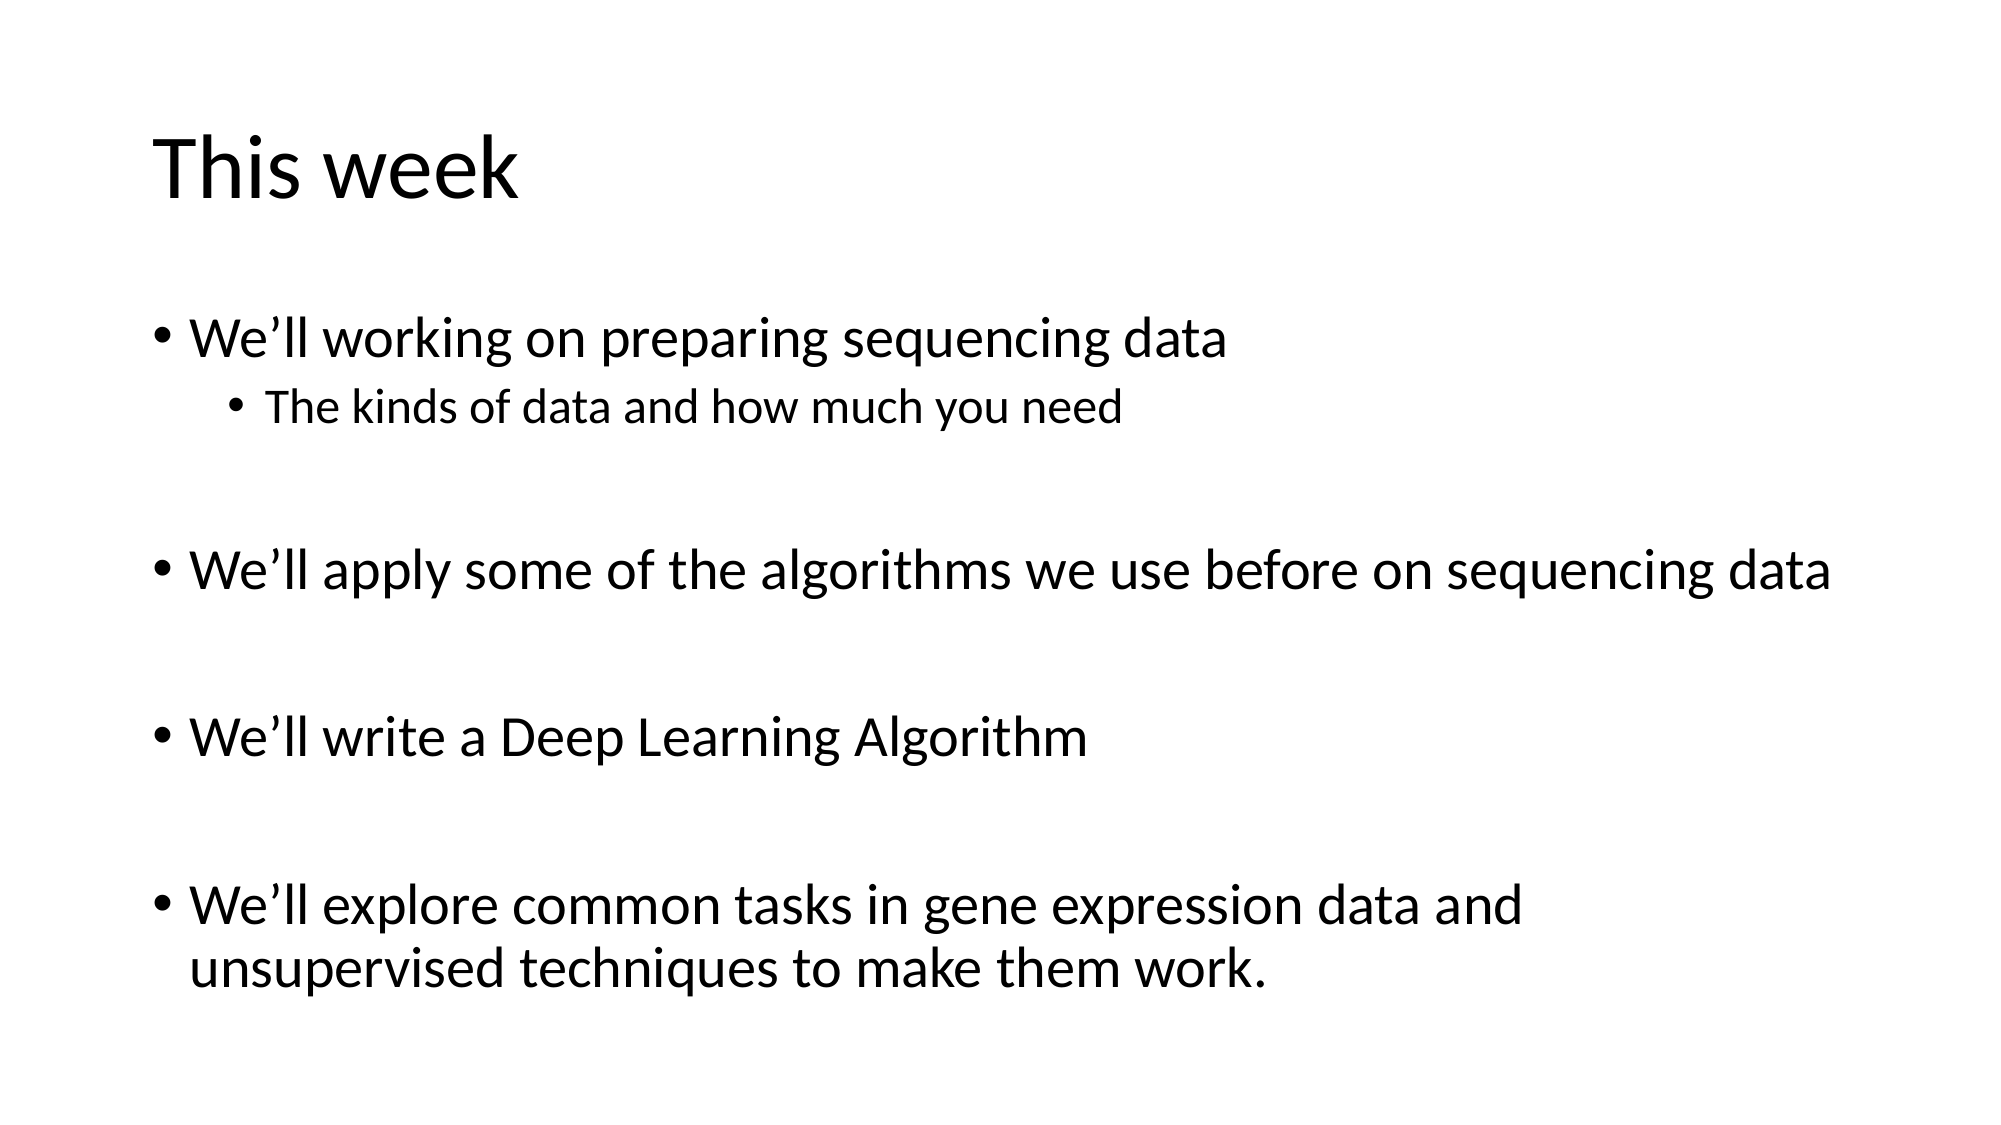

# This week
We’ll working on preparing sequencing data
The kinds of data and how much you need

We’ll apply some of the algorithms we use before on sequencing data

We’ll write a Deep Learning Algorithm

We’ll explore common tasks in gene expression data and unsupervised techniques to make them work.